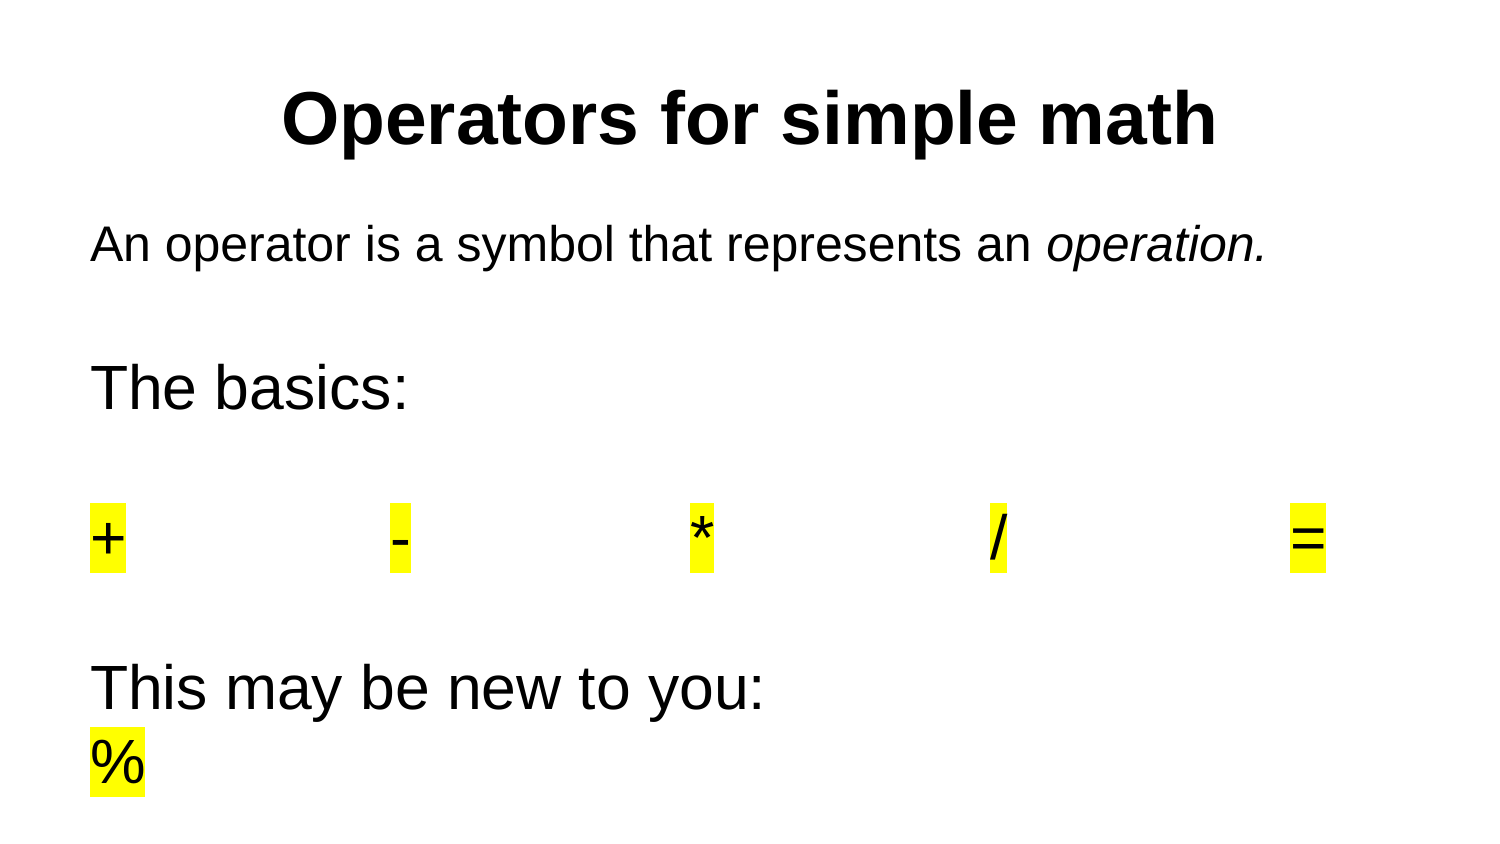

# Operators for simple math
An operator is a symbol that represents an operation.

The basics:

+		-		*		/		=

This may be new to you:
%